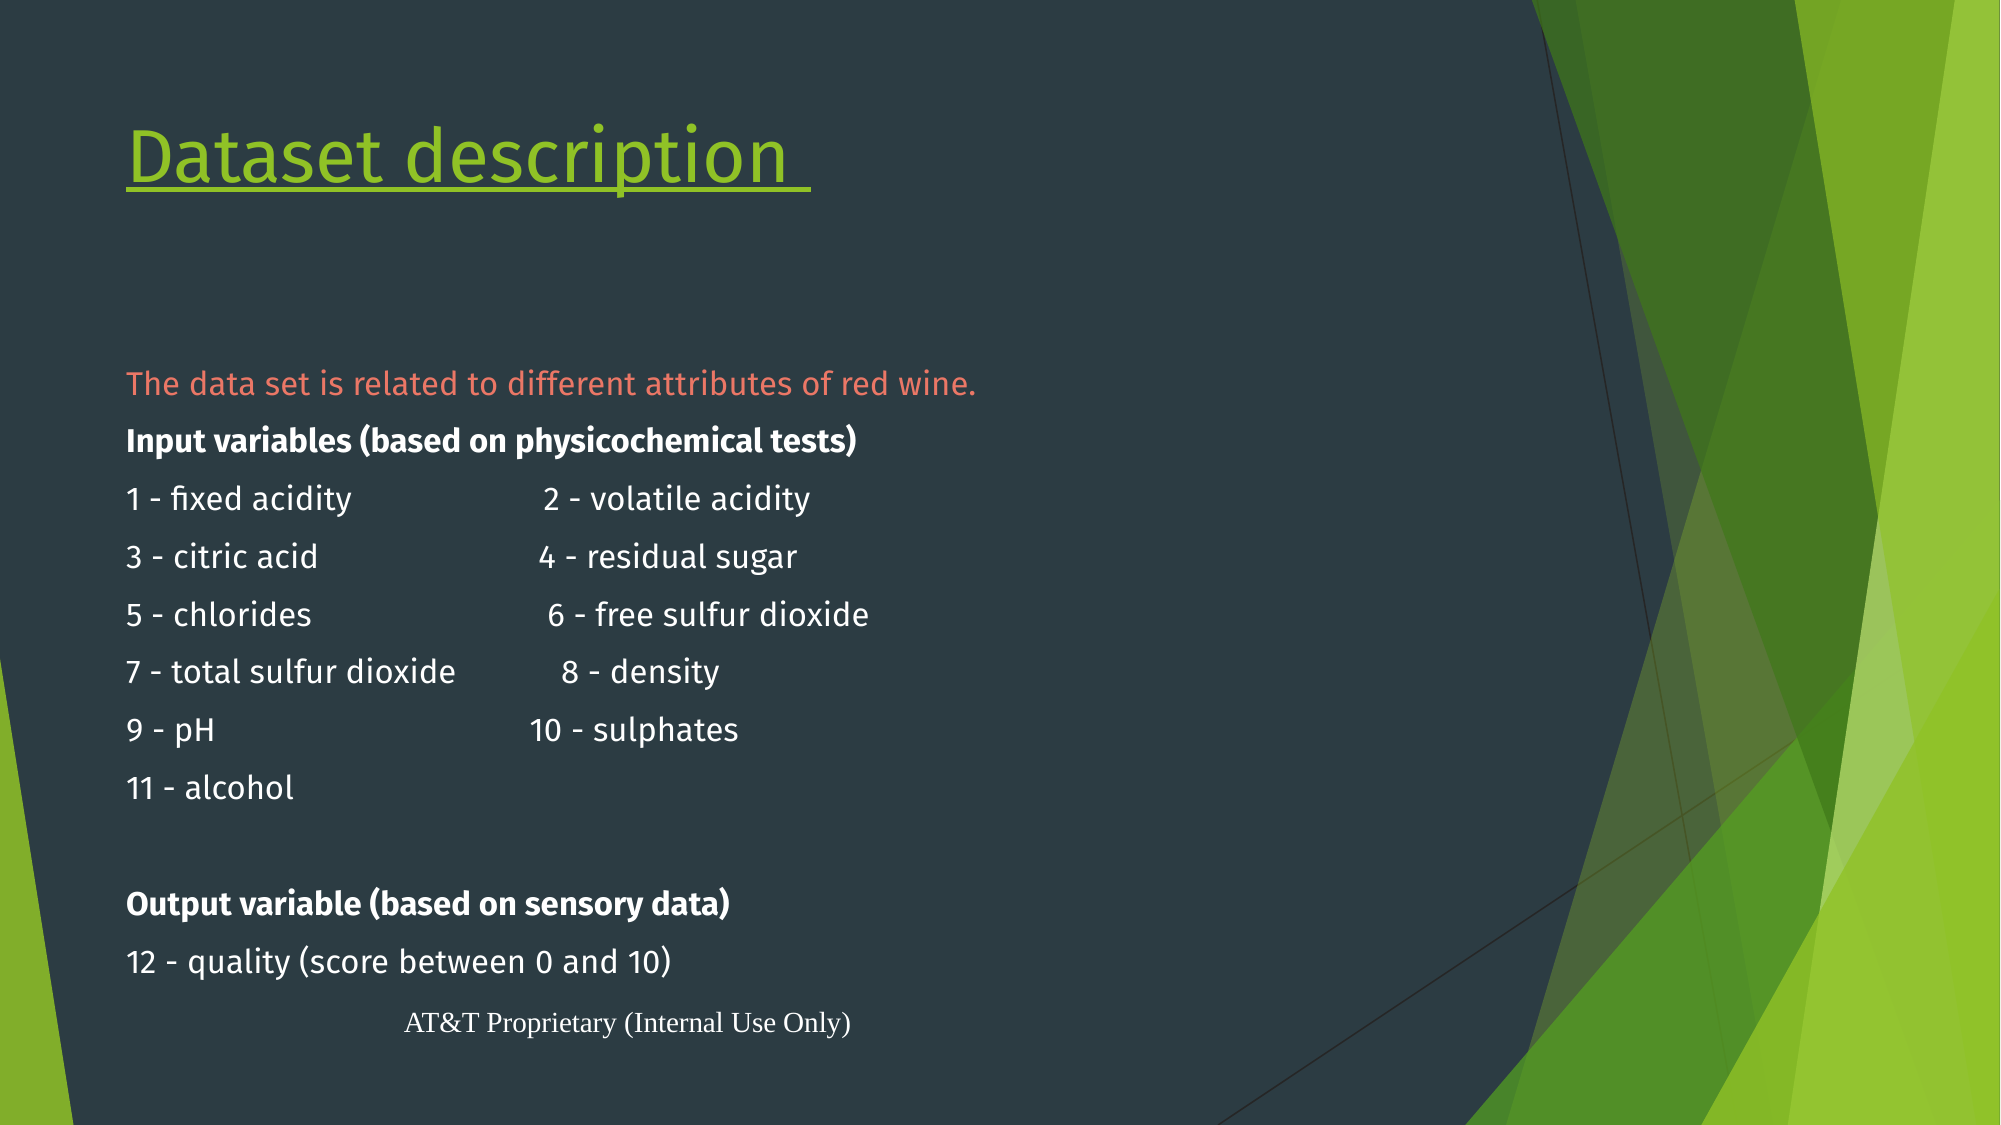

# Dataset description
The data set is related to different attributes of red wine.
Input variables (based on physicochemical tests)
1 - fixed acidity                      2 - volatile acidity
3 - citric acid                         4 - residual sugar
5 - chlorides                           6 - free sulfur dioxide
7 - total sulfur dioxide            8 - density
9 - pH                                    10 - sulphates
11 - alcohol

Output variable (based on sensory data)
12 - quality (score between 0 and 10)

AT&T Proprietary (Internal Use Only)